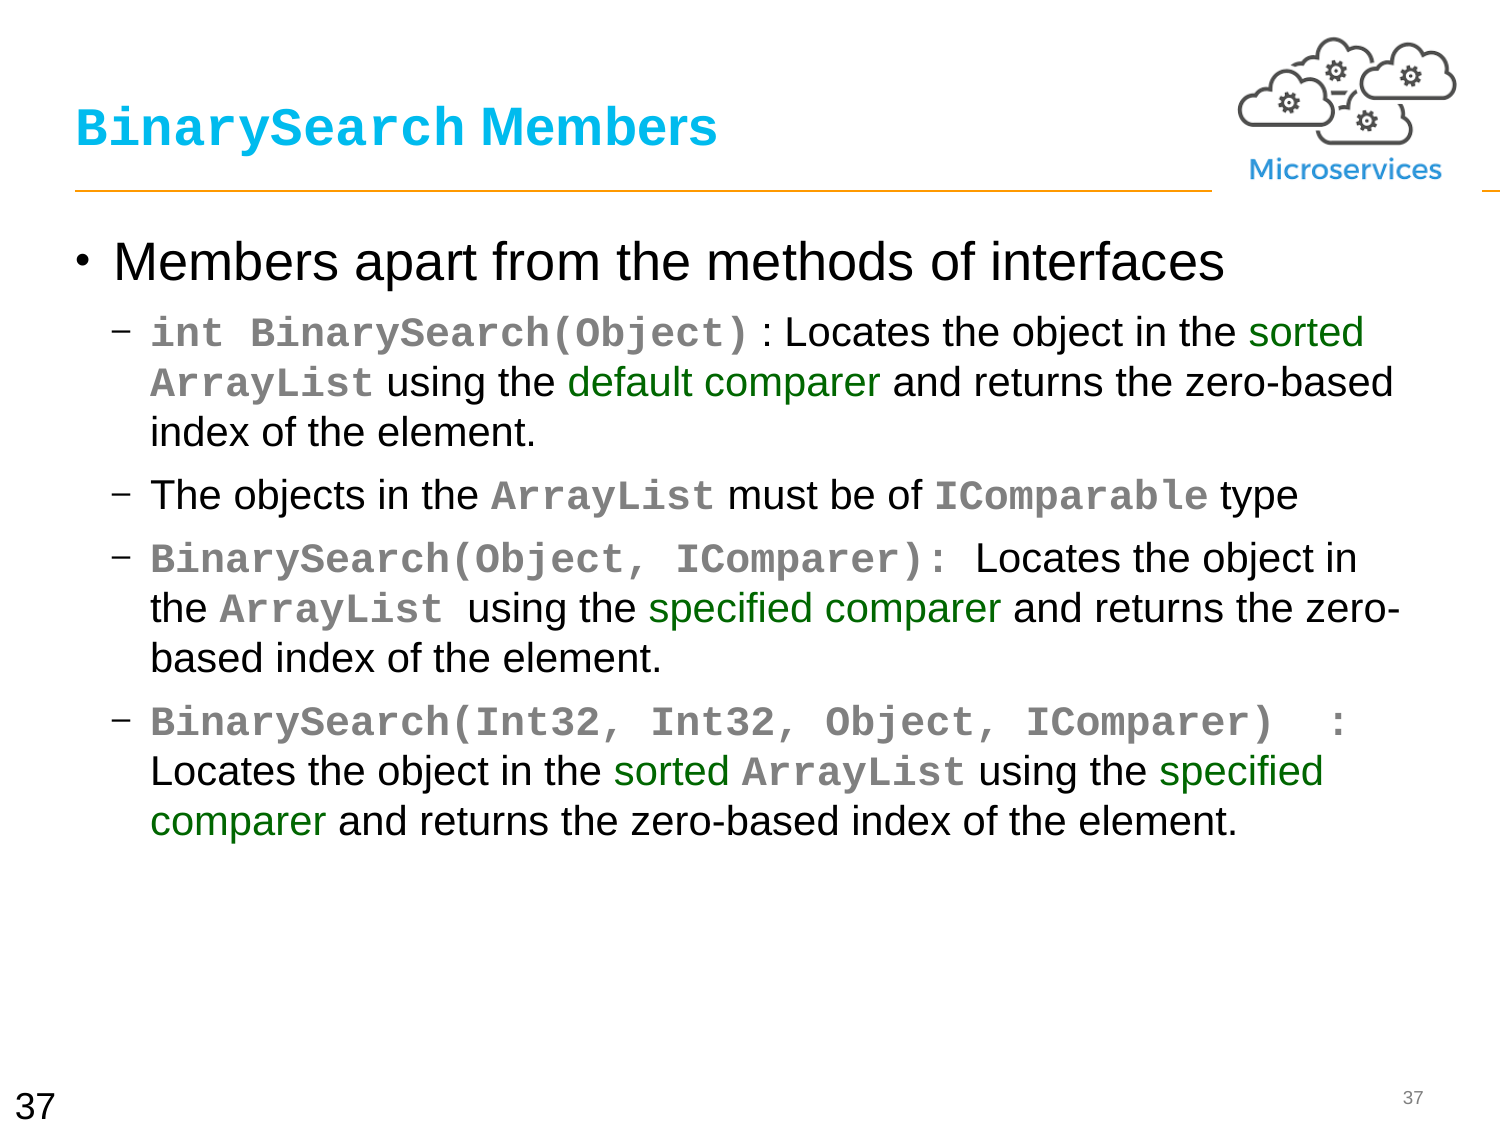

# BinarySearch Members
Members apart from the methods of interfaces
int BinarySearch(Object) : Locates the object in the sorted ArrayList using the default comparer and returns the zero-based index of the element.
The objects in the ArrayList must be of IComparable type
BinarySearch(Object, IComparer): Locates the object in the ArrayList  using the specified comparer and returns the zero-based index of the element.
BinarySearch(Int32, Int32, Object, IComparer)  : Locates the object in the sorted ArrayList using the specified comparer and returns the zero-based index of the element.

37